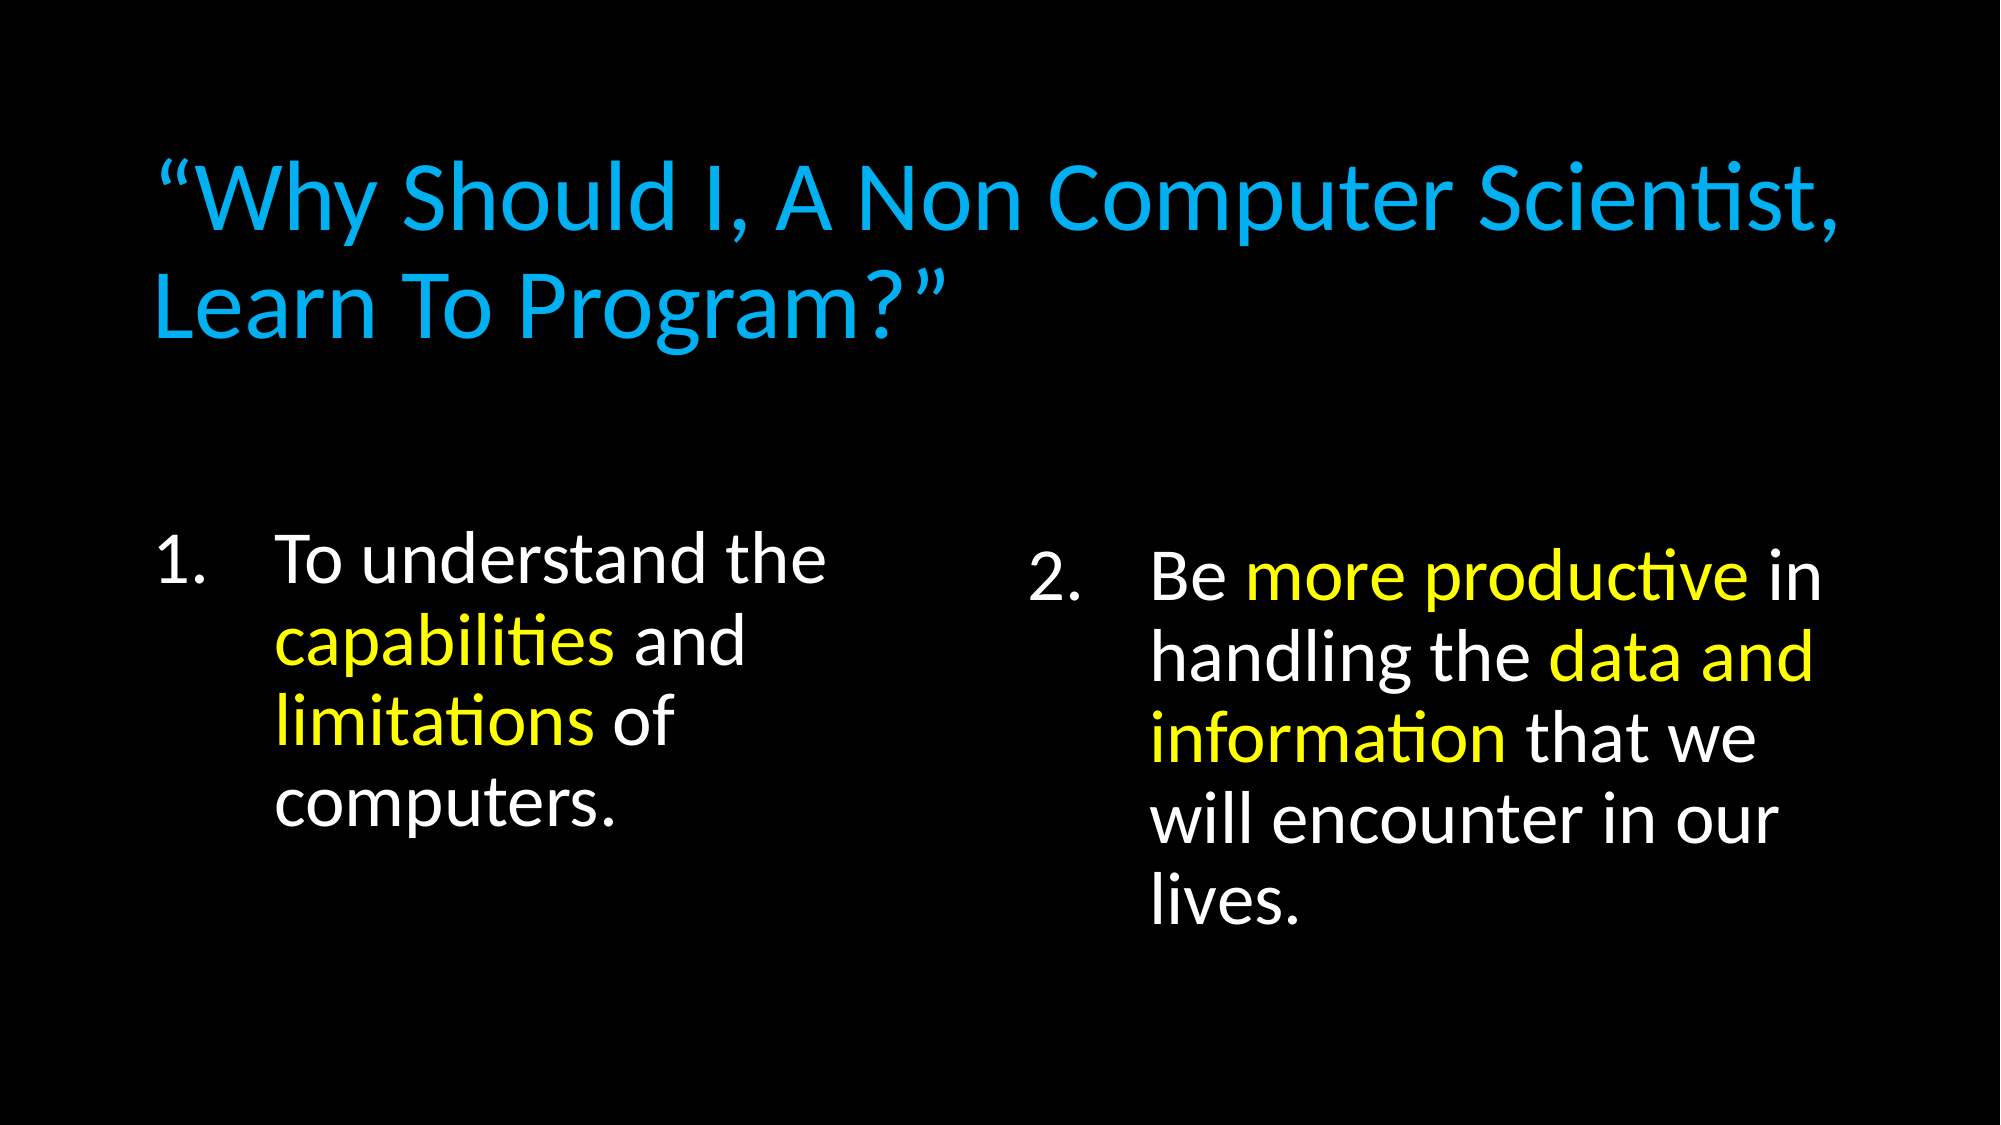

# “Why Should I, A Non Computer Scientist, Learn To Program?”
To understand the capabilities and limitations of computers.
Be more productive in handling the data and information that we will encounter in our lives.